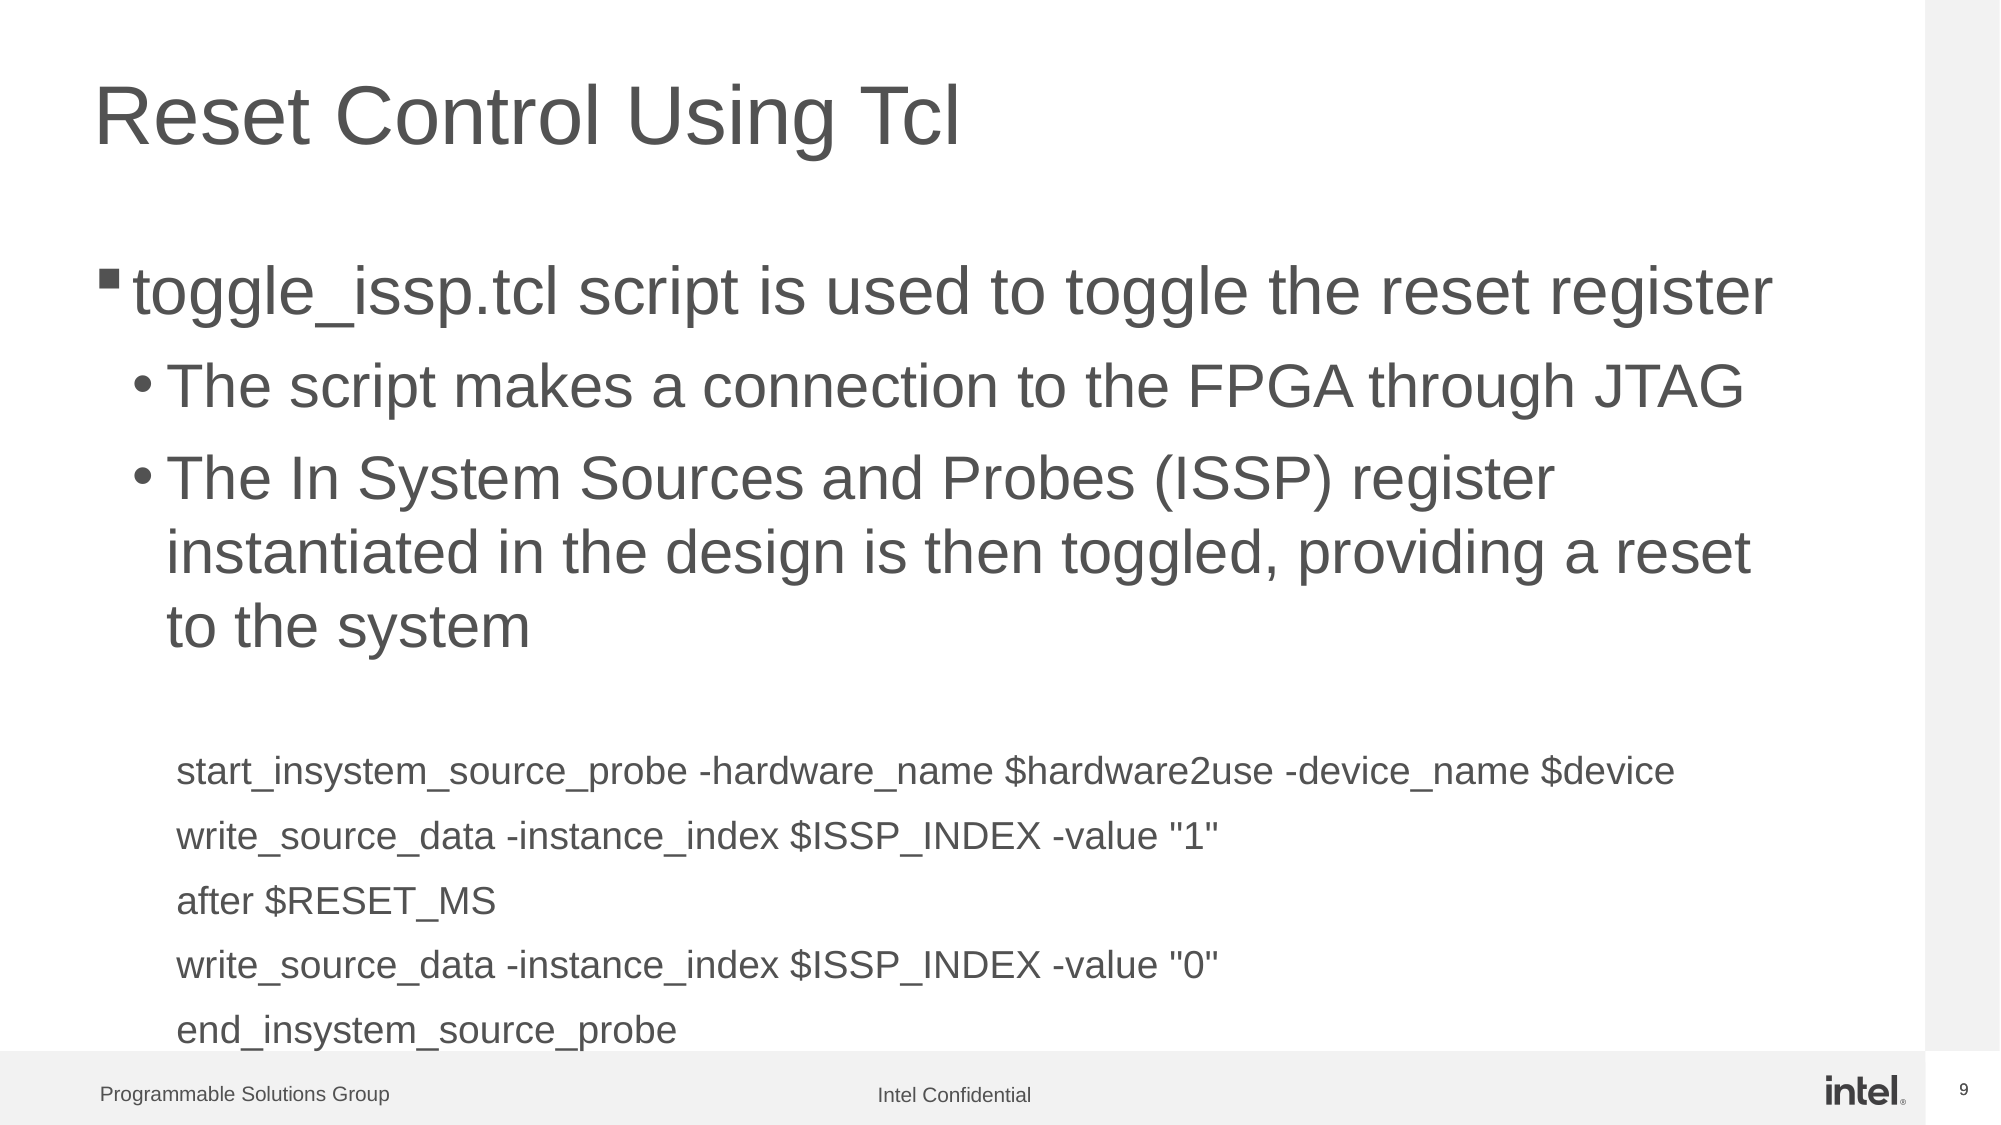

# Reset Control Using Tcl
toggle_issp.tcl script is used to toggle the reset register
The script makes a connection to the FPGA through JTAG
The In System Sources and Probes (ISSP) register instantiated in the design is then toggled, providing a reset to the system

start_insystem_source_probe -hardware_name $hardware2use -device_name $device
write_source_data -instance_index $ISSP_INDEX -value "1"
after $RESET_MS
write_source_data -instance_index $ISSP_INDEX -value "0"
end_insystem_source_probe